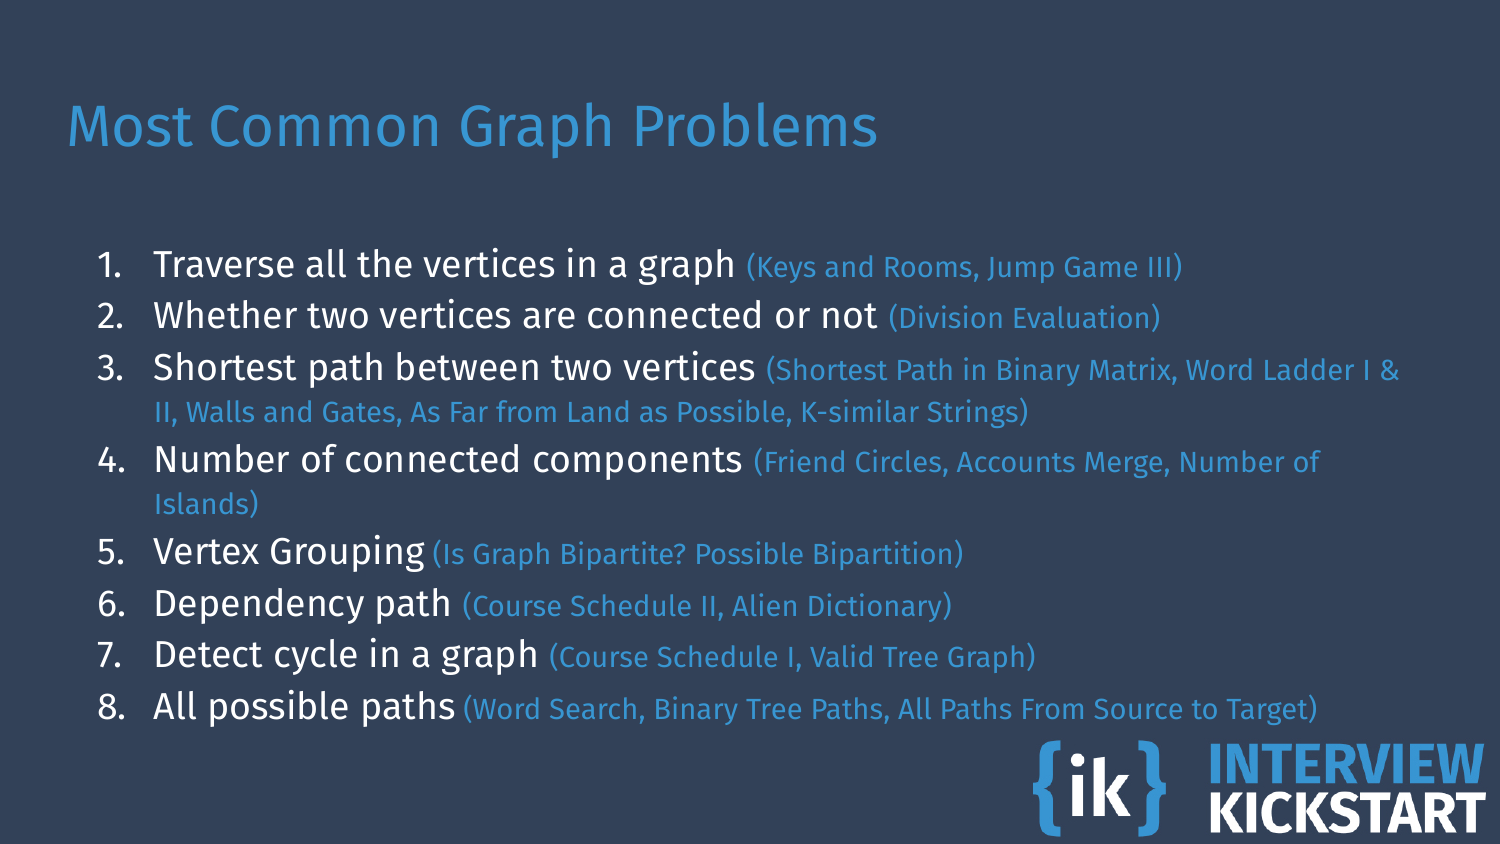

# Most Common Graph Problems
Traverse all the vertices in a graph (Keys and Rooms, Jump Game III)
Whether two vertices are connected or not (Division Evaluation)
Shortest path between two vertices (Shortest Path in Binary Matrix, Word Ladder I & II, Walls and Gates, As Far from Land as Possible, K-similar Strings)
Number of connected components (Friend Circles, Accounts Merge, Number of Islands)
Vertex Grouping (Is Graph Bipartite? Possible Bipartition)
Dependency path (Course Schedule II, Alien Dictionary)
Detect cycle in a graph (Course Schedule I, Valid Tree Graph)
All possible paths (Word Search, Binary Tree Paths, All Paths From Source to Target)